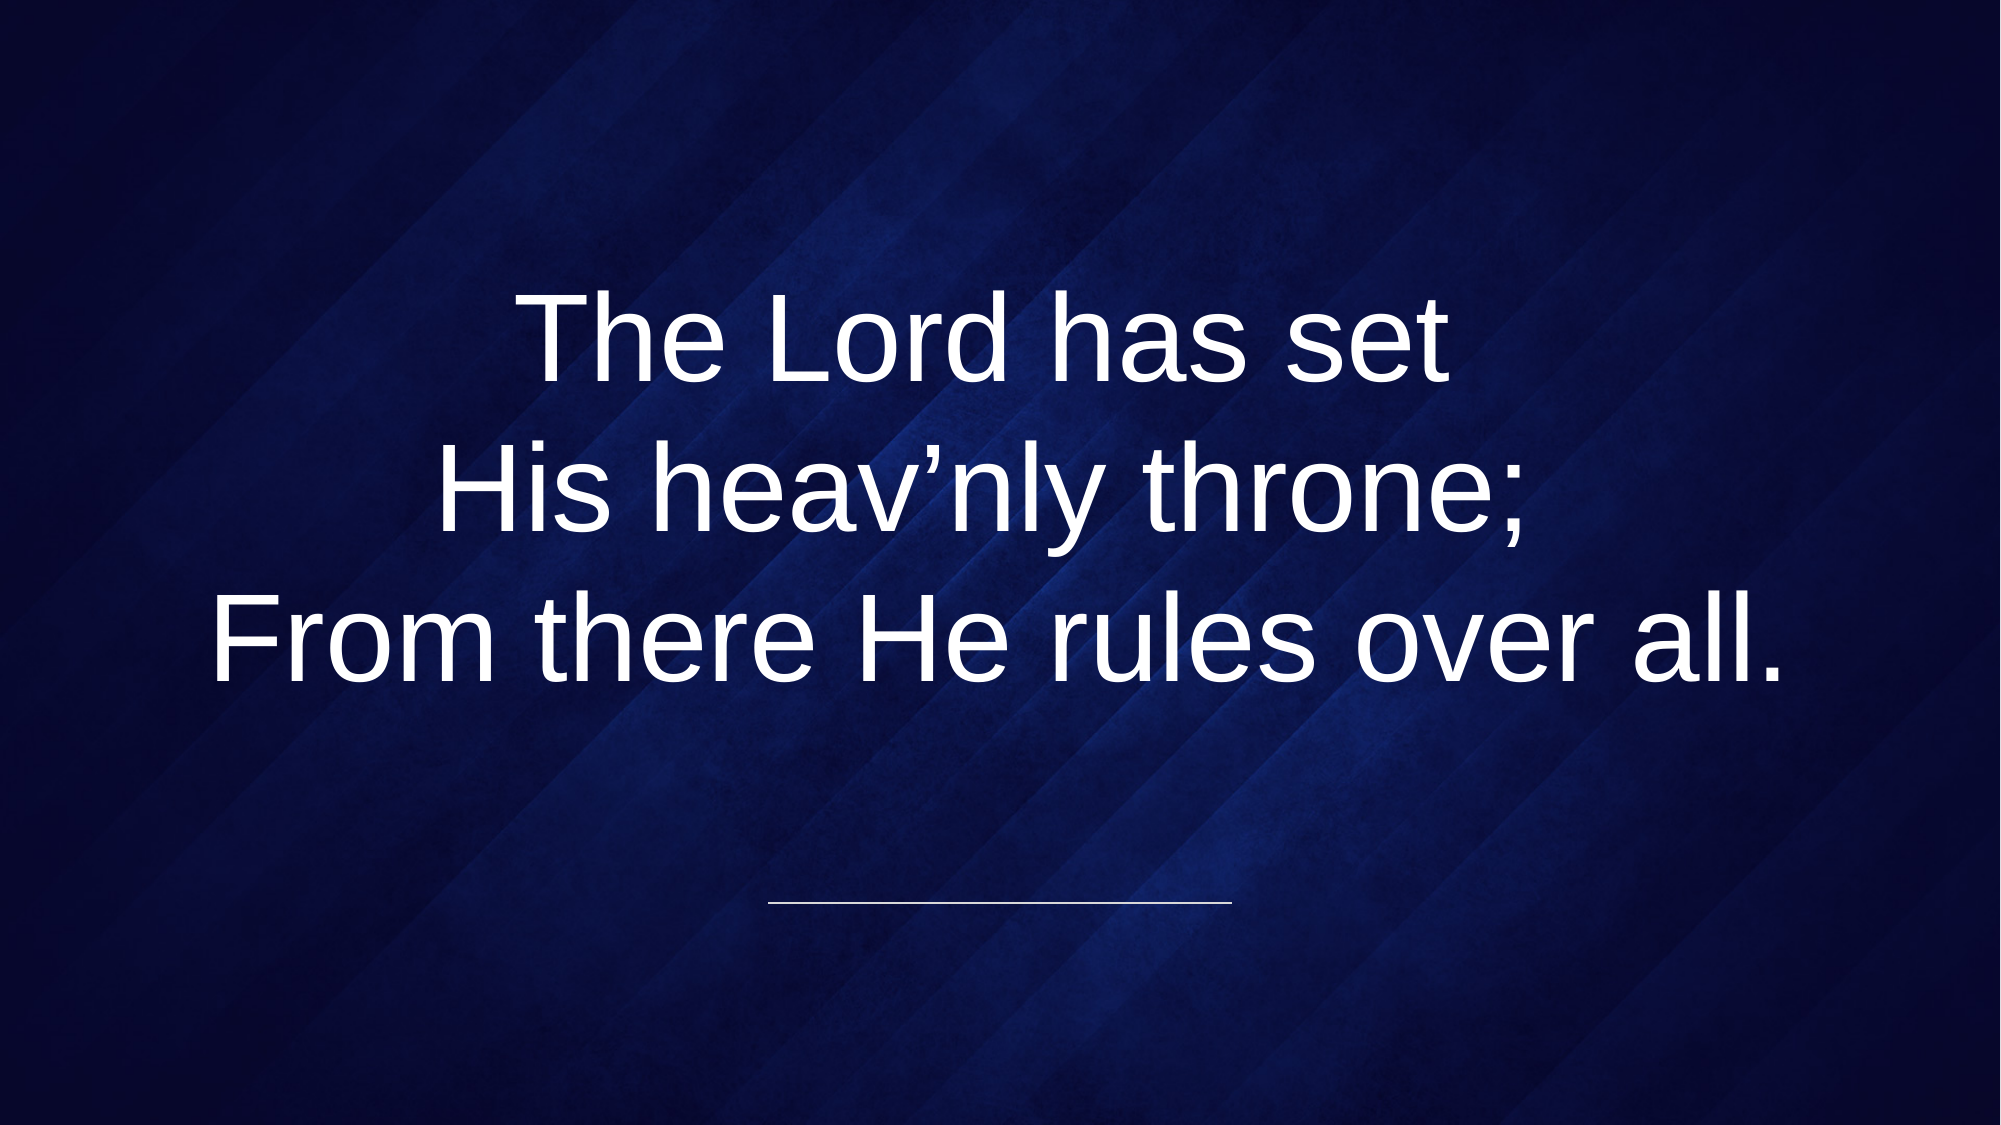

# The Lord has set His heav’nly throne; From there He rules over all.